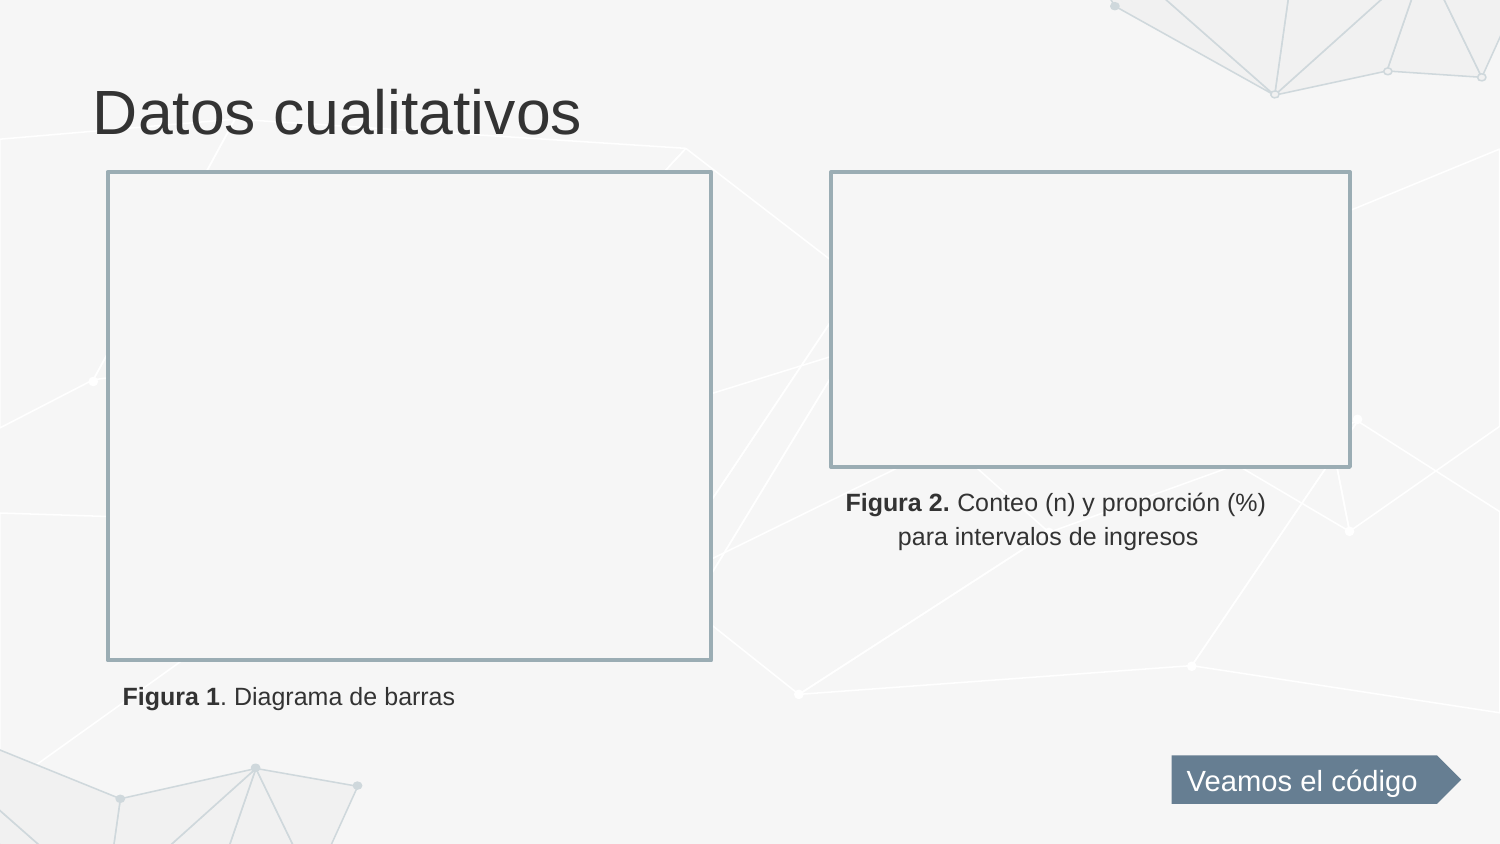

# Datos cualitativos

Figura 2. Conteo (n) y proporción (%) para intervalos de ingresos
Figura 1. Diagrama de barras

Veamos el código